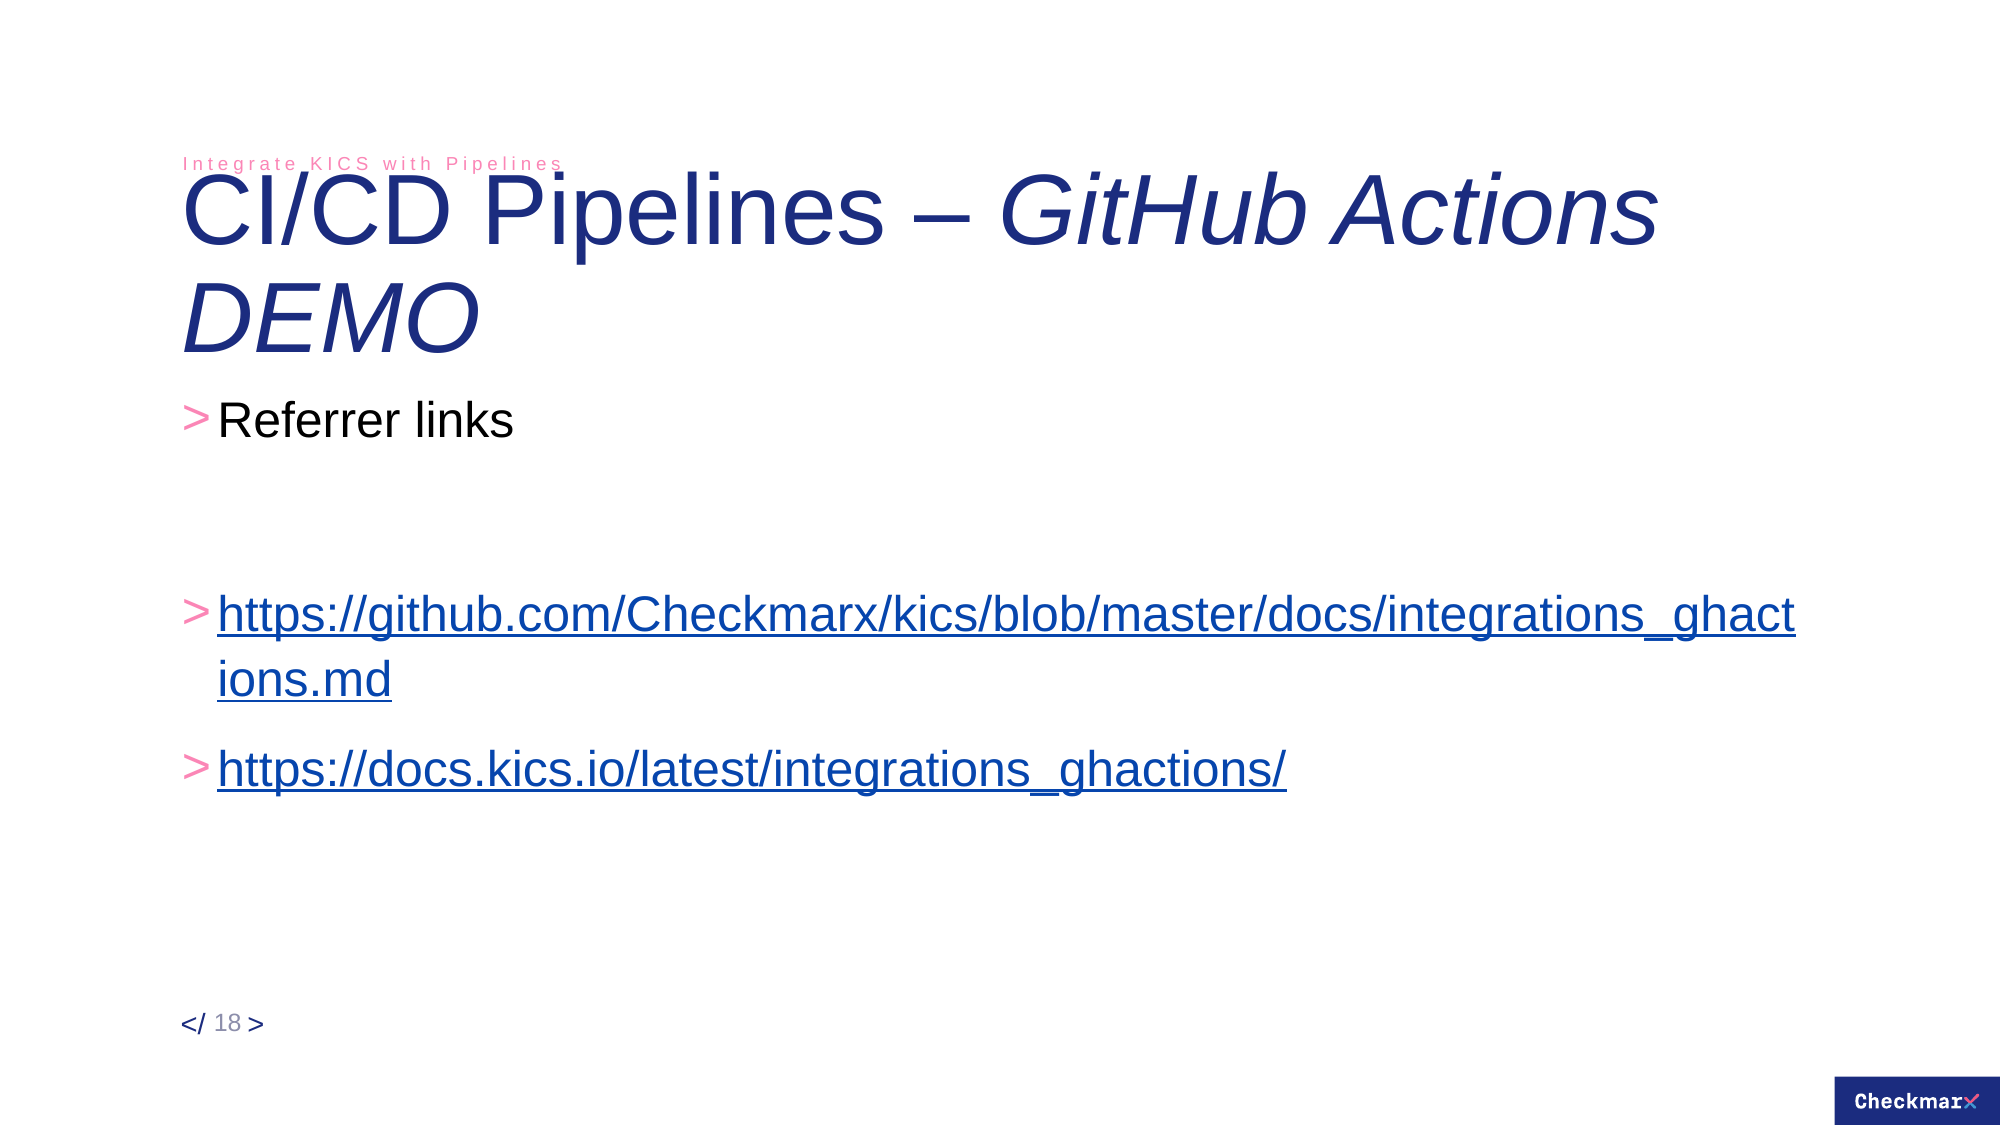

Integrate KICS with Pipelines
# CI/CD Pipelines – GitHub Actions DEMO
Referrer links

https://github.com/Checkmarx/kics/blob/master/docs/integrations_ghactions.md
https://docs.kics.io/latest/integrations_ghactions/

18